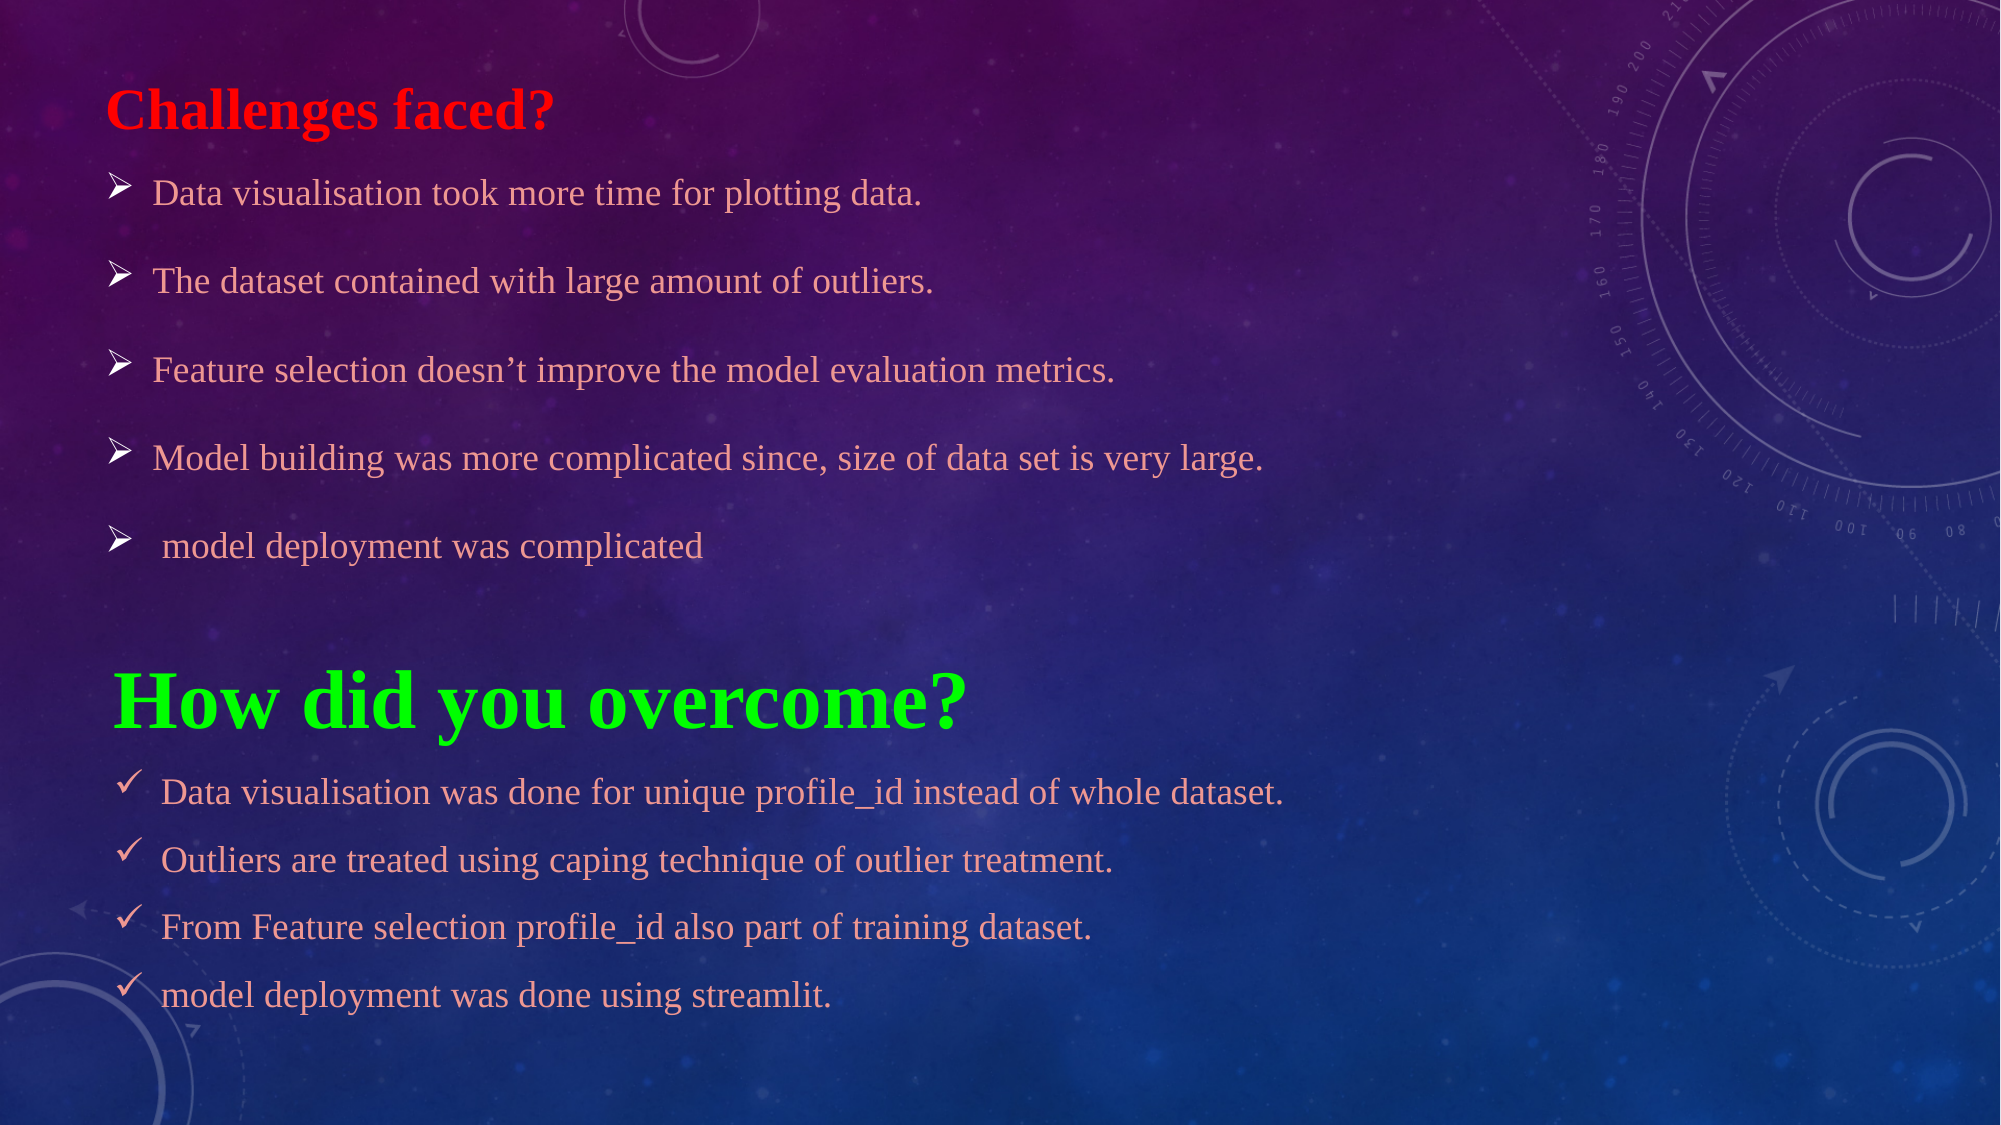

# Challenges faced?
Data visualisation took more time for plotting data.
The dataset contained with large amount of outliers.
Feature selection doesn’t improve the model evaluation metrics.
Model building was more complicated since, size of data set is very large.
 model deployment was complicated

How did you overcome?
Data visualisation was done for unique profile_id instead of whole dataset.
Outliers are treated using caping technique of outlier treatment.
From Feature selection profile_id also part of training dataset.
model deployment was done using streamlit.